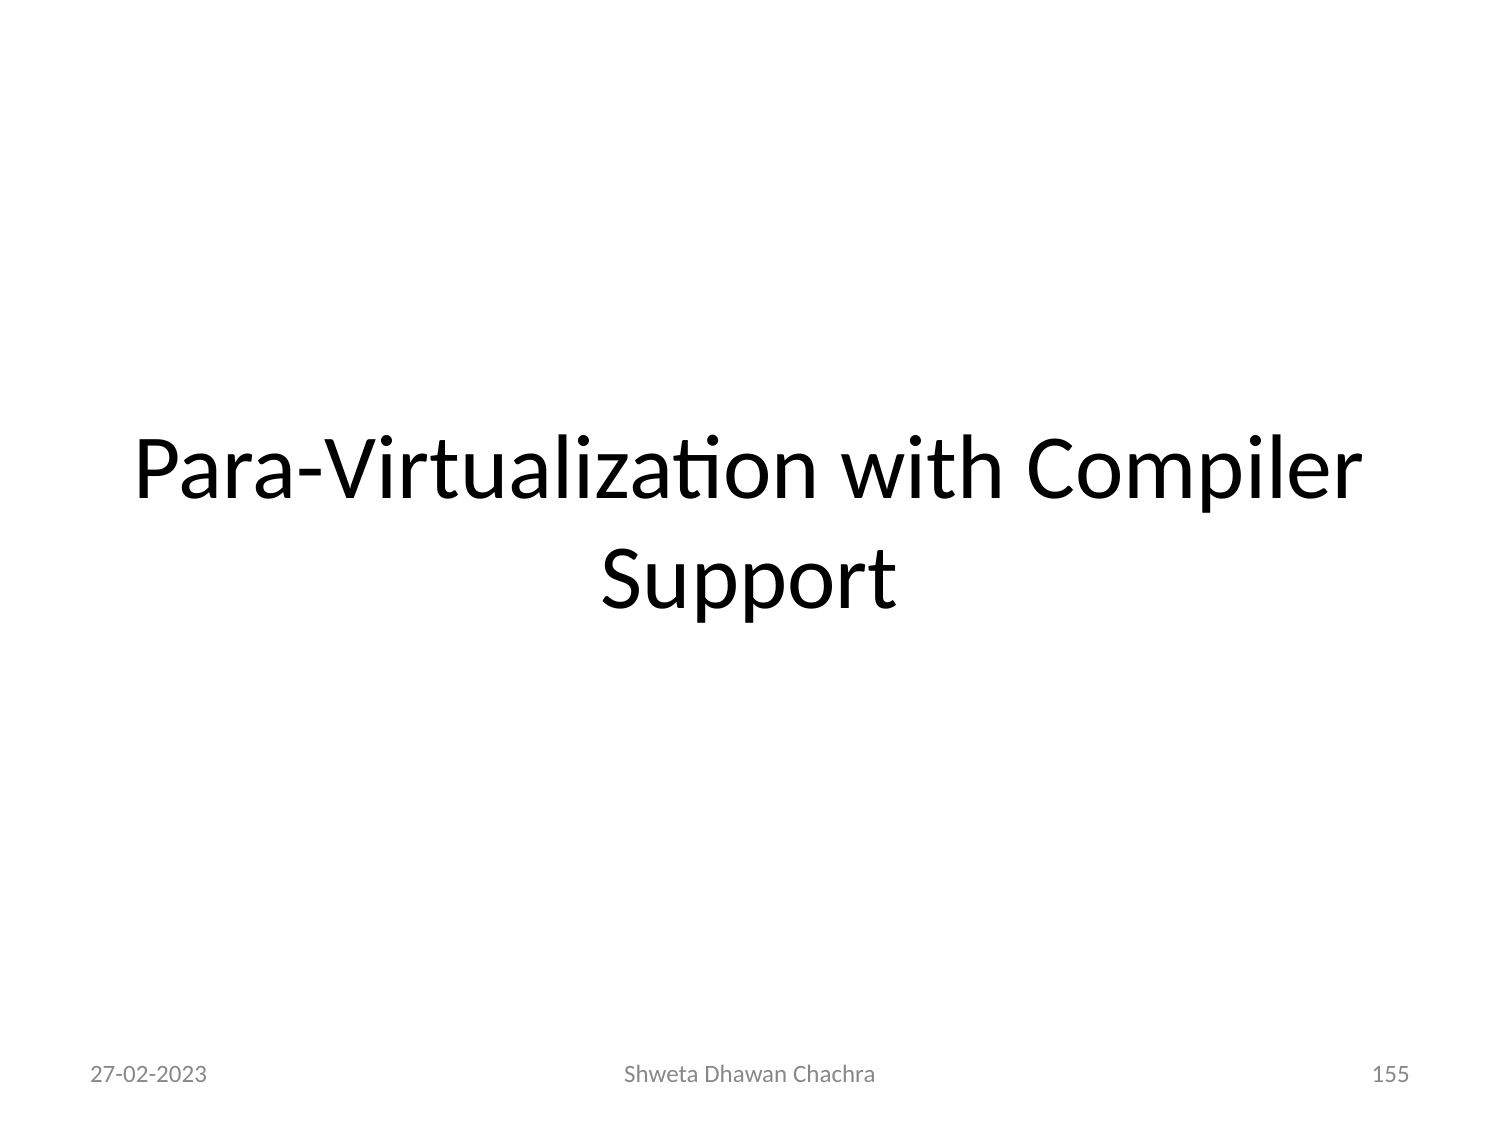

# Para-Virtualization with Compiler Support
27-02-2023
Shweta Dhawan Chachra
155